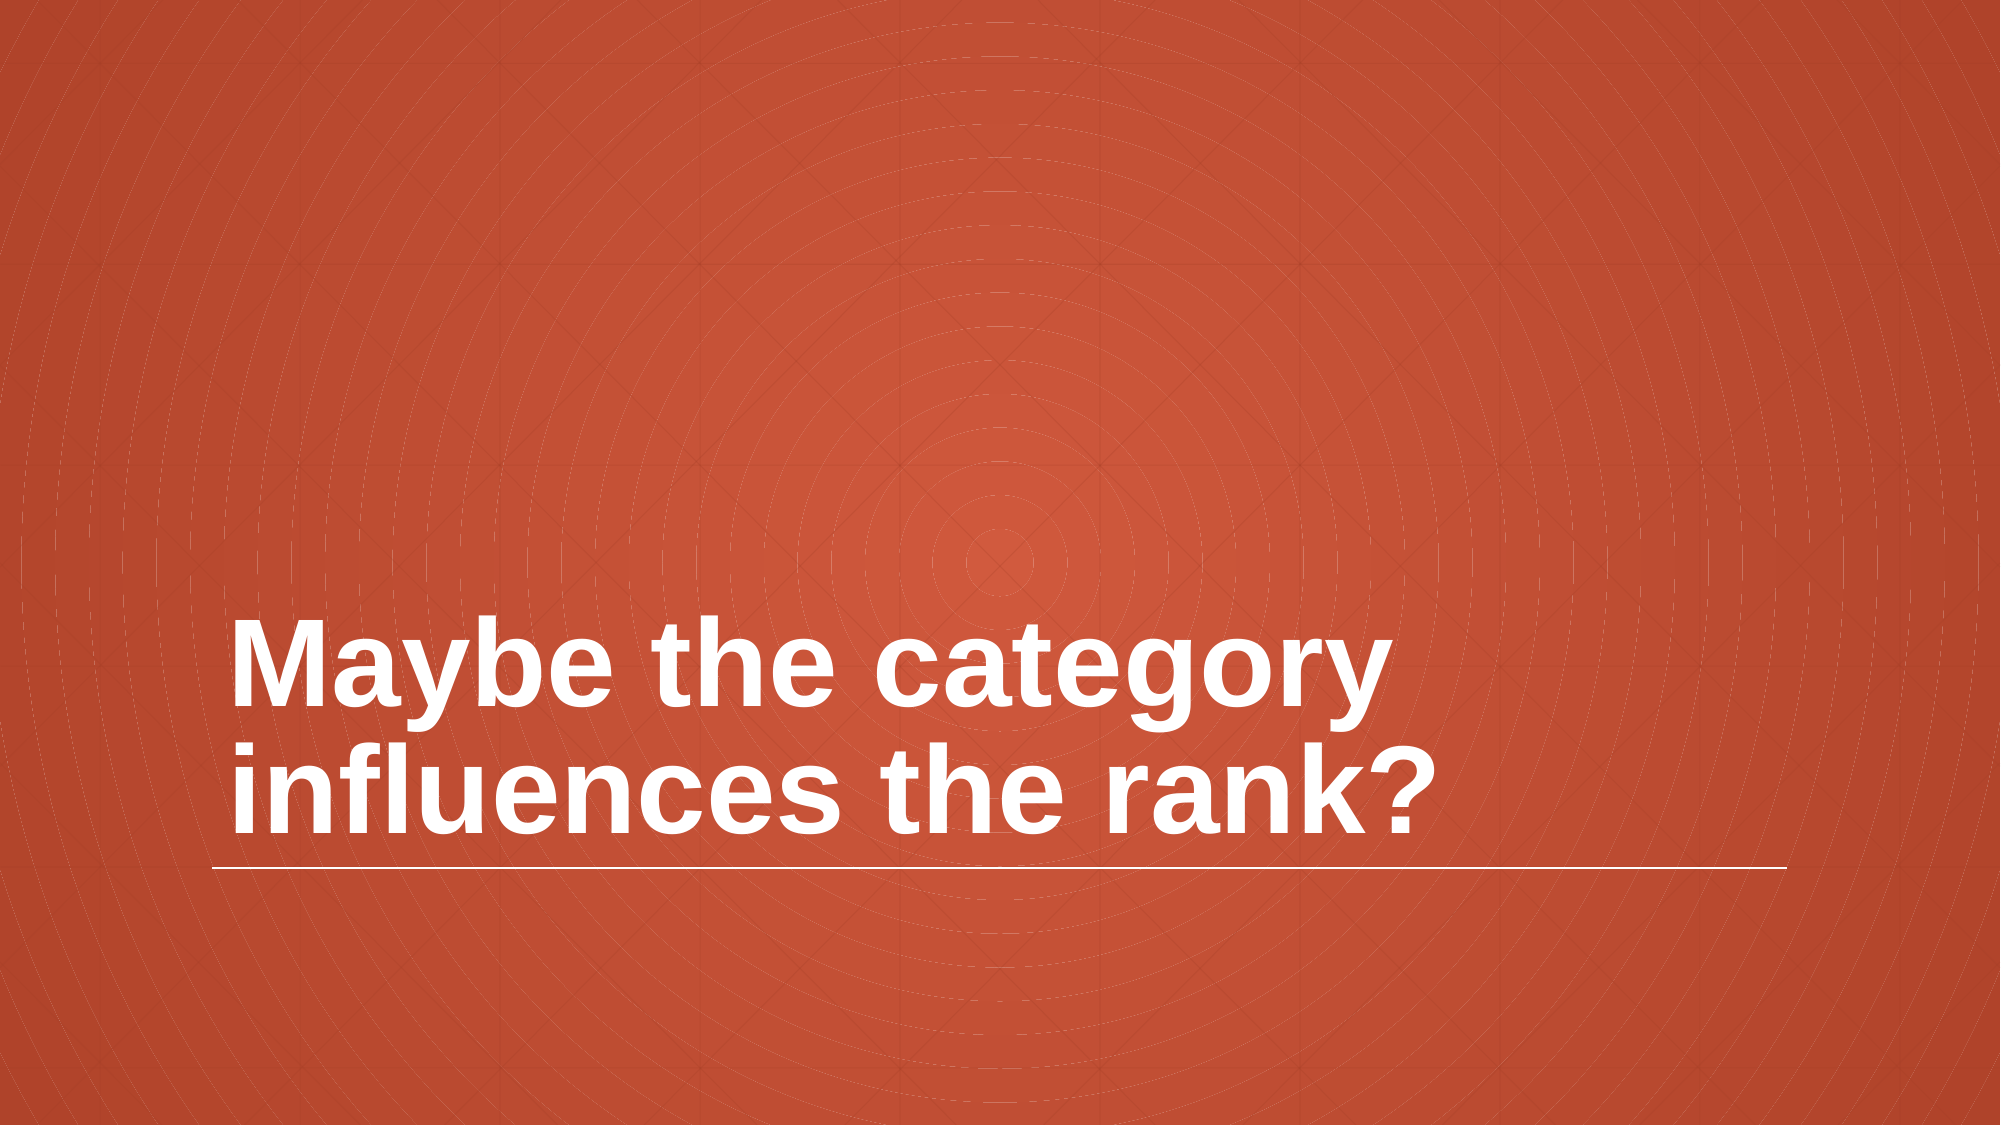

# Maybe the category influences the rank?